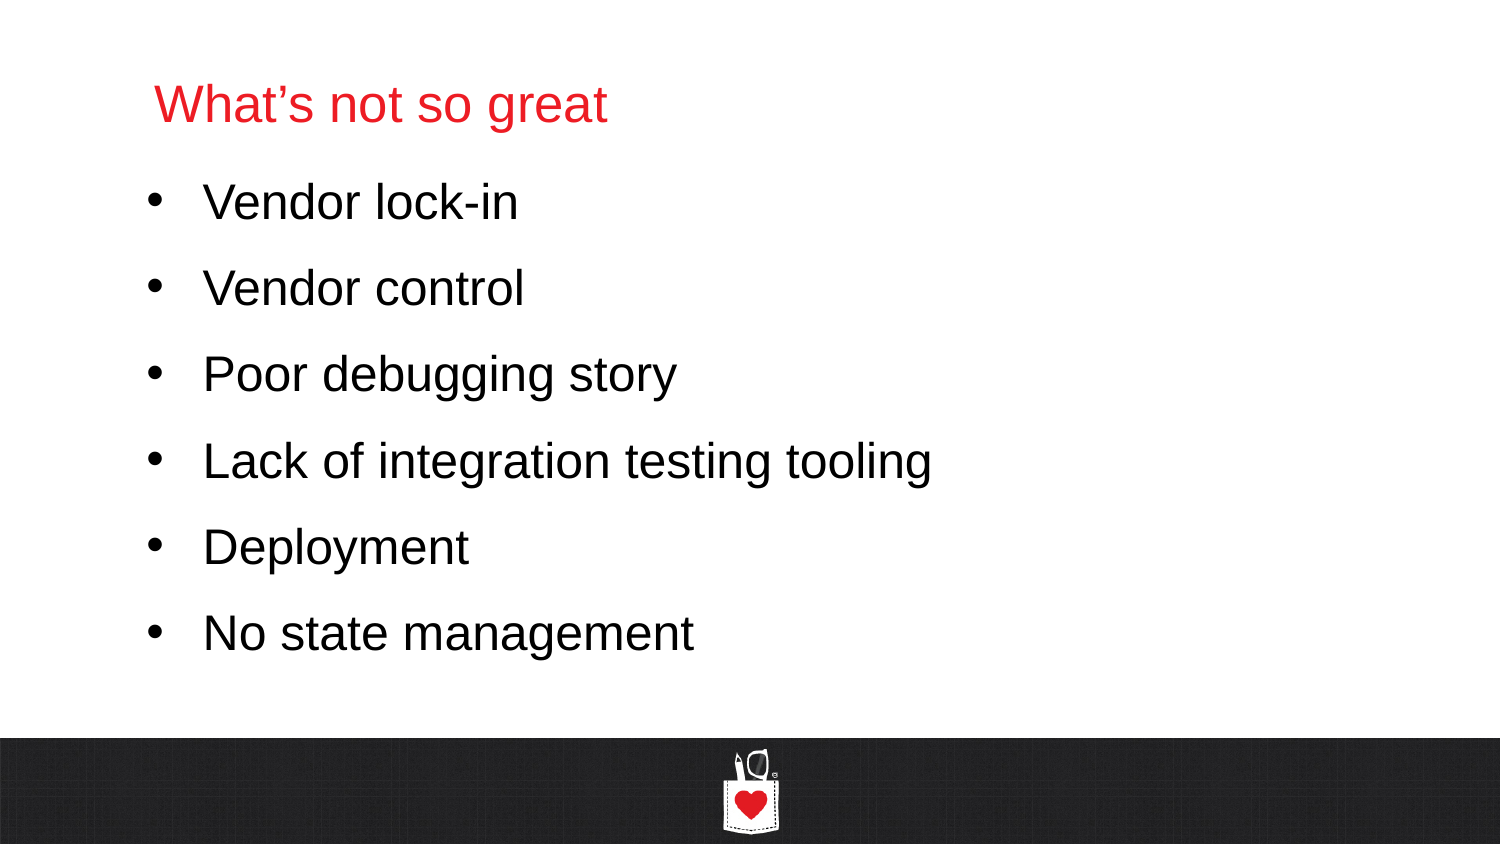

# What’s not so great
Vendor lock-in
Vendor control
Poor debugging story
Lack of integration testing tooling
Deployment
No state management